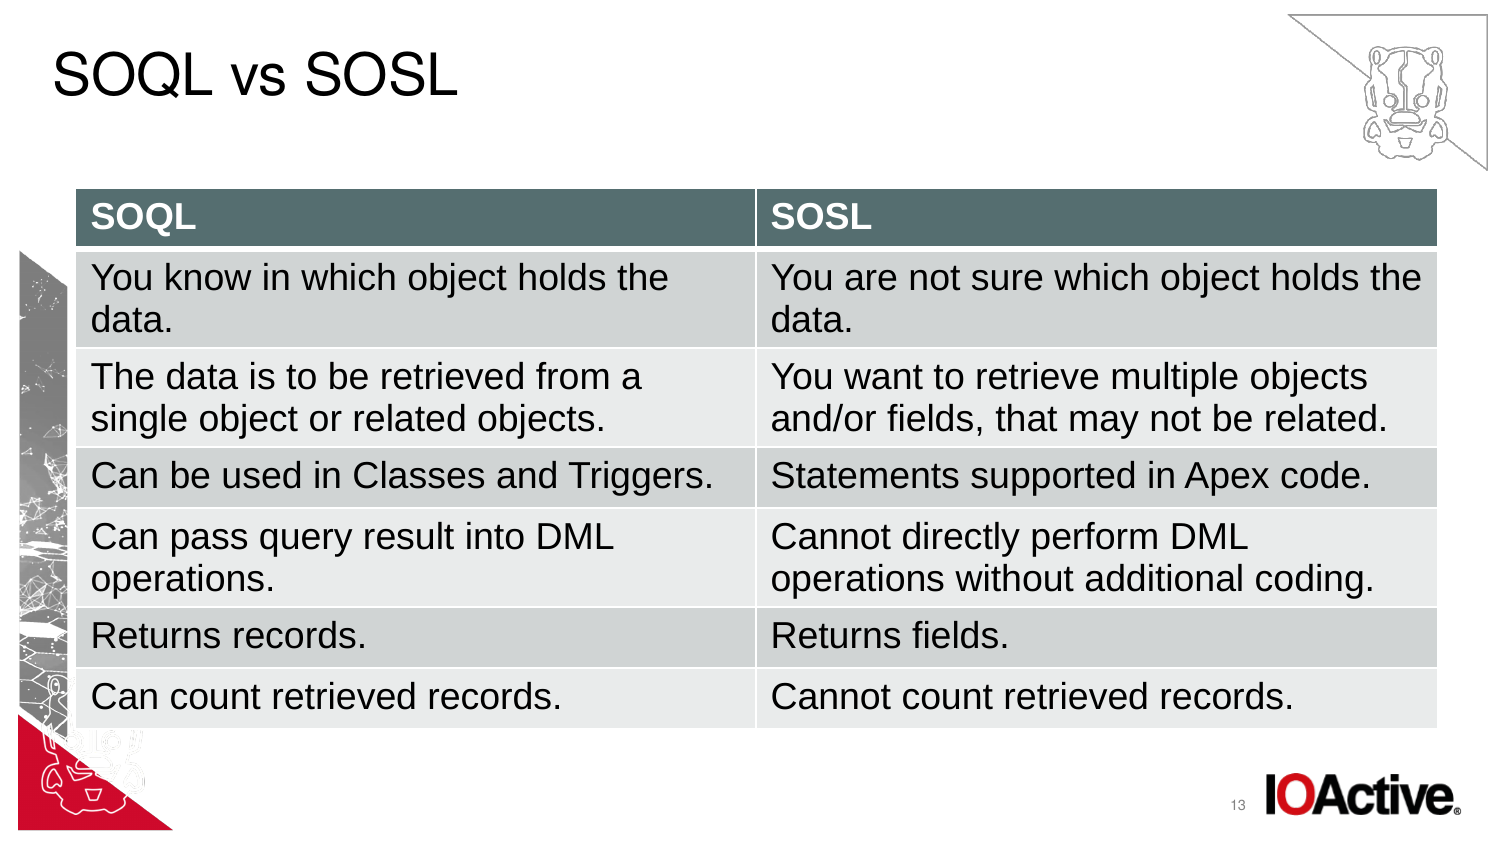

# SOQL vs SOSL
| SOQL | SOSL |
| --- | --- |
| You know in which object holds the data. | You are not sure which object holds the data. |
| The data is to be retrieved from a single object or related objects. | You want to retrieve multiple objects and/or fields, that may not be related. |
| Can be used in Classes and Triggers. | Statements supported in Apex code. |
| Can pass query result into DML operations. | Cannot directly perform DML operations without additional coding. |
| Returns records. | Returns fields. |
| Can count retrieved records. | Cannot count retrieved records. |